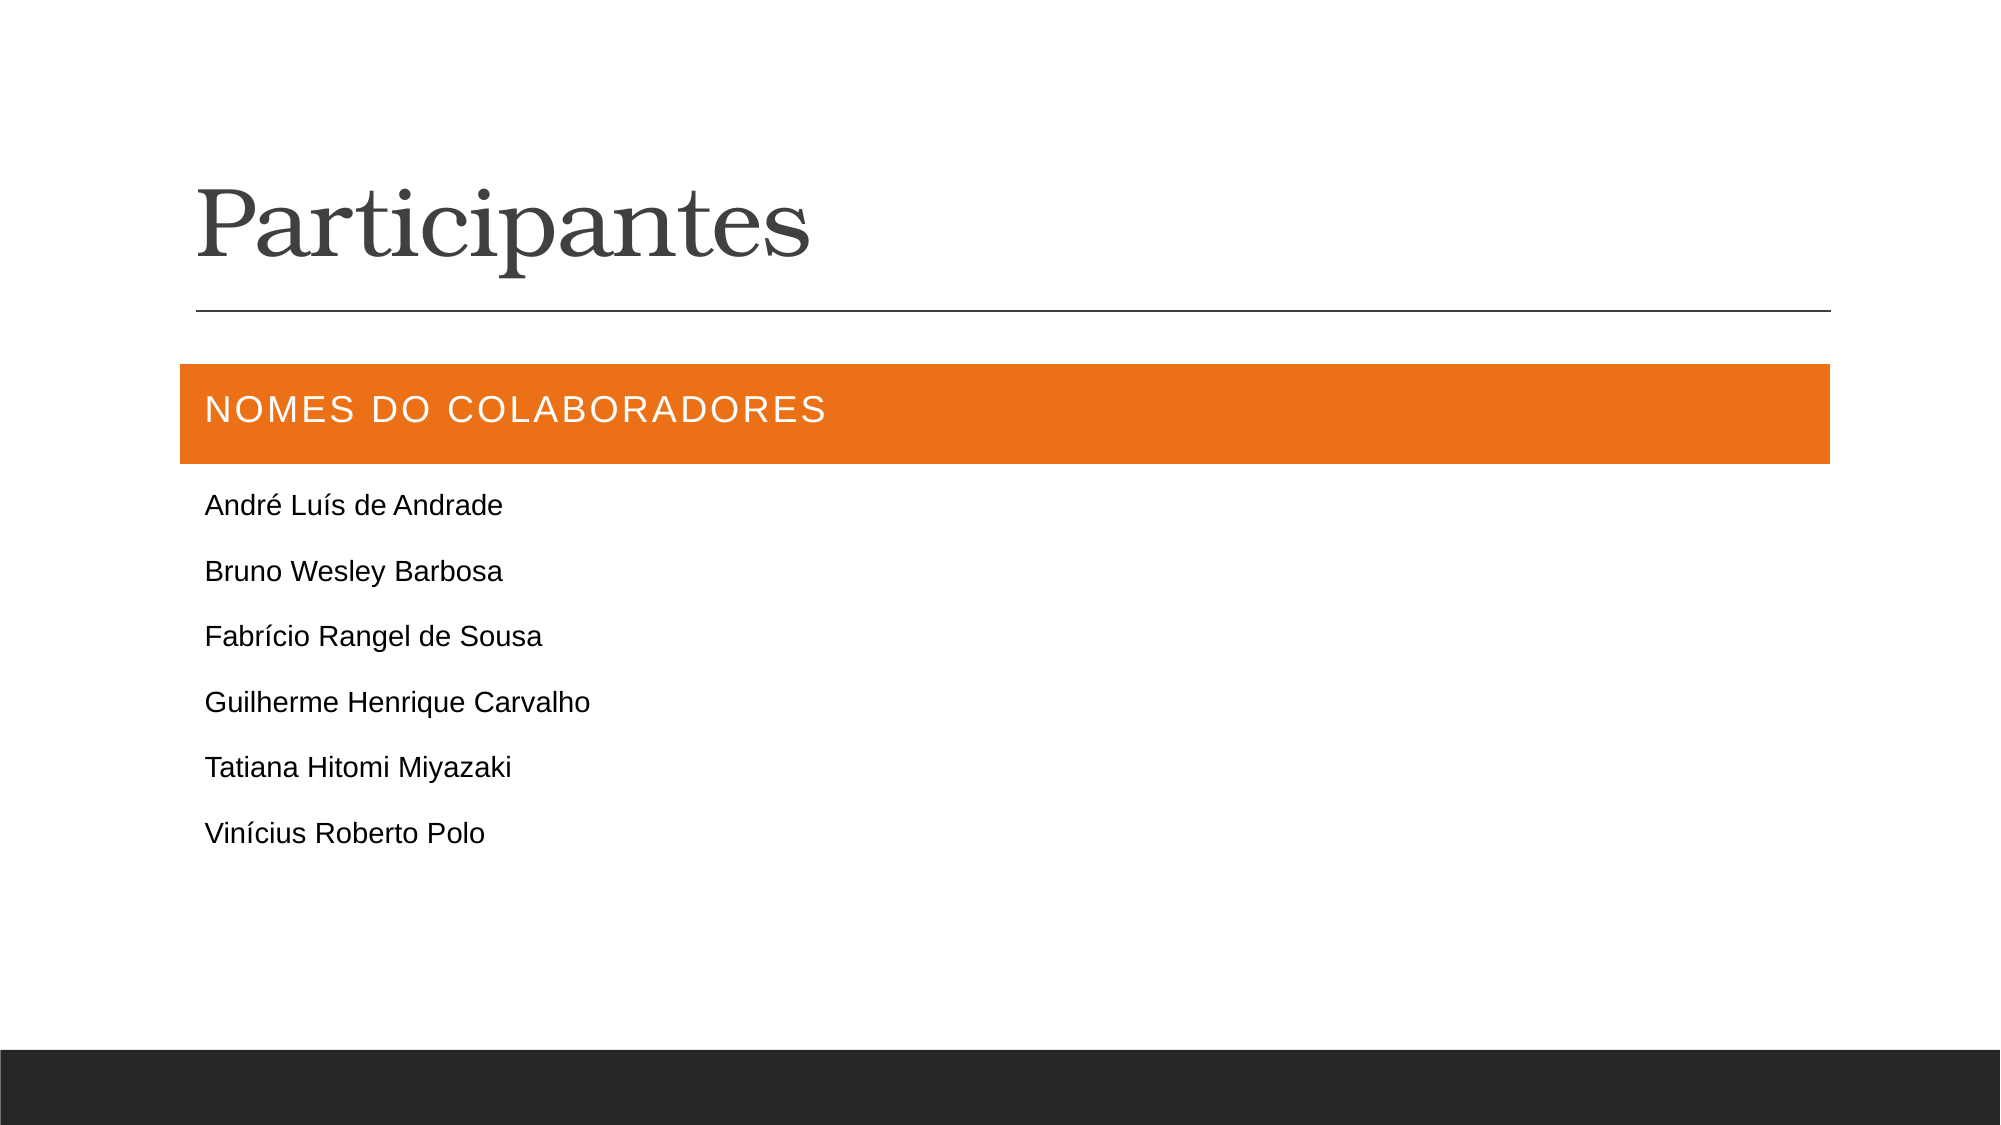

# Participantes
| Nomes do colaboradores |
| --- |
| André Luís de Andrade Bruno Wesley Barbosa Fabrício Rangel de Sousa Guilherme Henrique Carvalho Tatiana Hitomi Miyazaki Vinícius Roberto Polo |